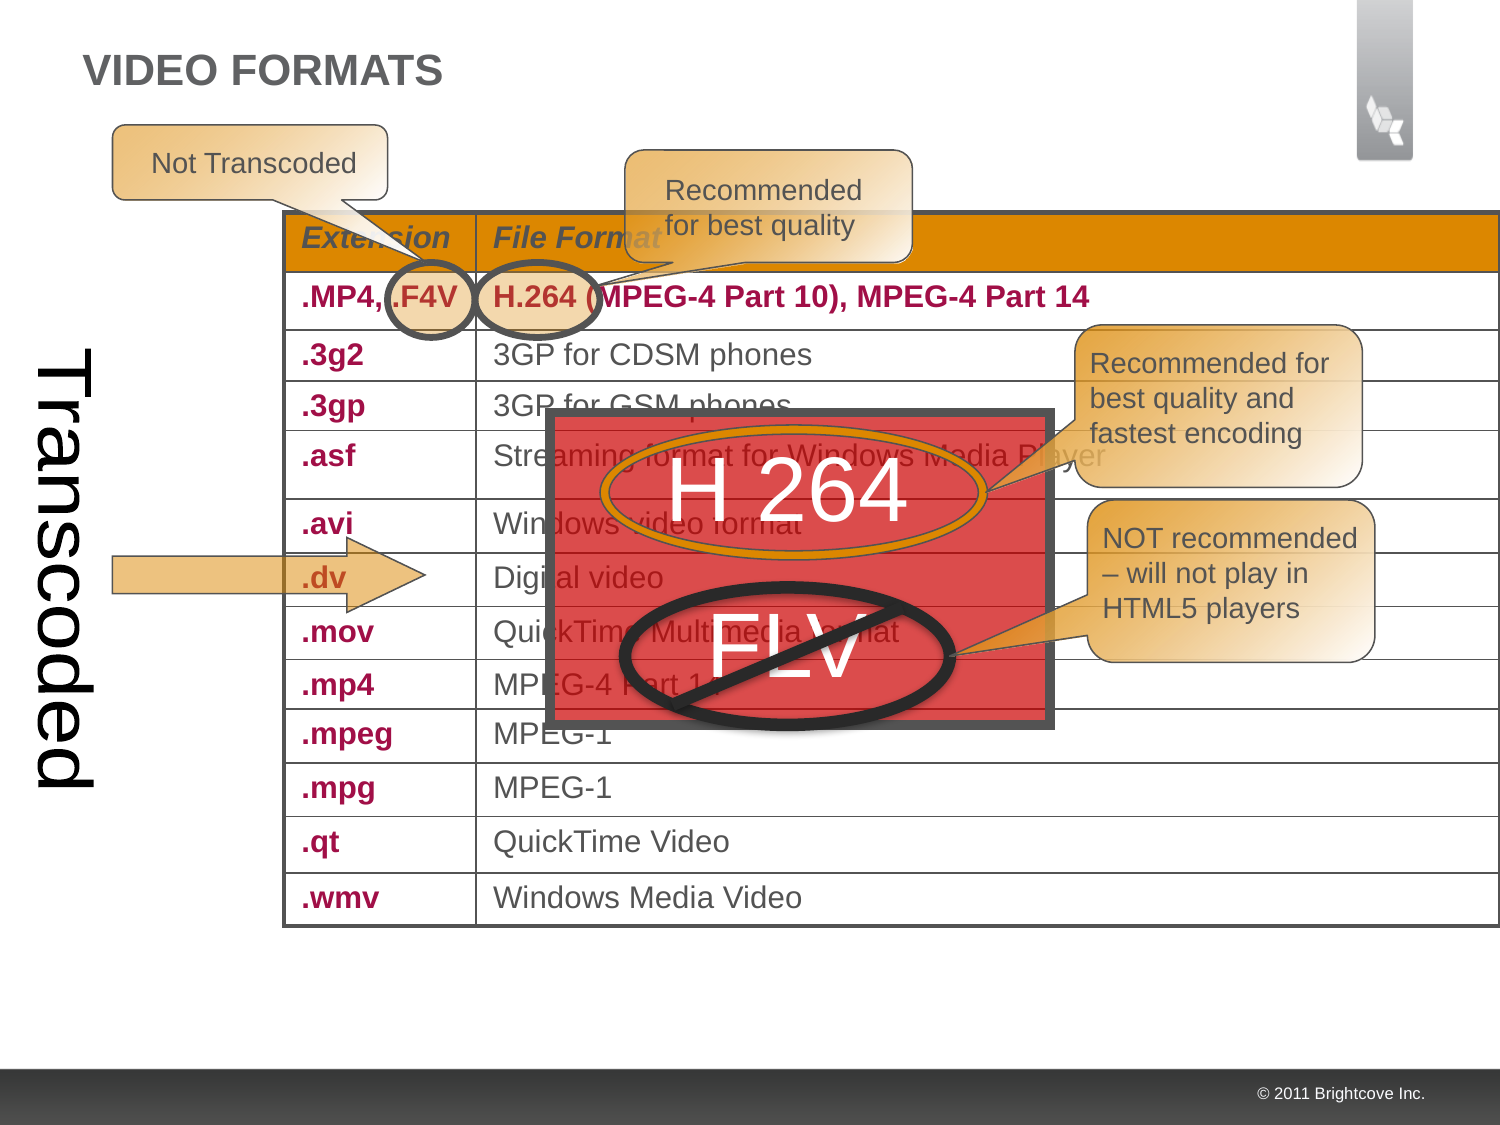

# Video Formats

Not Transcoded

Recommended for best quality
| Extension | File Format |
| --- | --- |
| .MP4, .F4V | H.264 (MPEG-4 Part 10), MPEG-4 Part 14 |
| .3g2 | 3GP for CDSM phones |
| .3gp | 3GP for GSM phones |
| .asf | Streaming format for Windows Media Player |
| .avi | Windows video format |
| .dv | Digital video |
| .mov | QuickTime Multimedia format |
| .mp4 | MPEG-4 Part 14 |
| .mpeg | MPEG-1 |
| .mpg | MPEG-1 |
| .qt | QuickTime Video |
| .wmv | Windows Media Video |

Recommended for best quality and fastest encoding

H 264
FLV

NOT recommended – will not play in HTML5 players

Transcoded